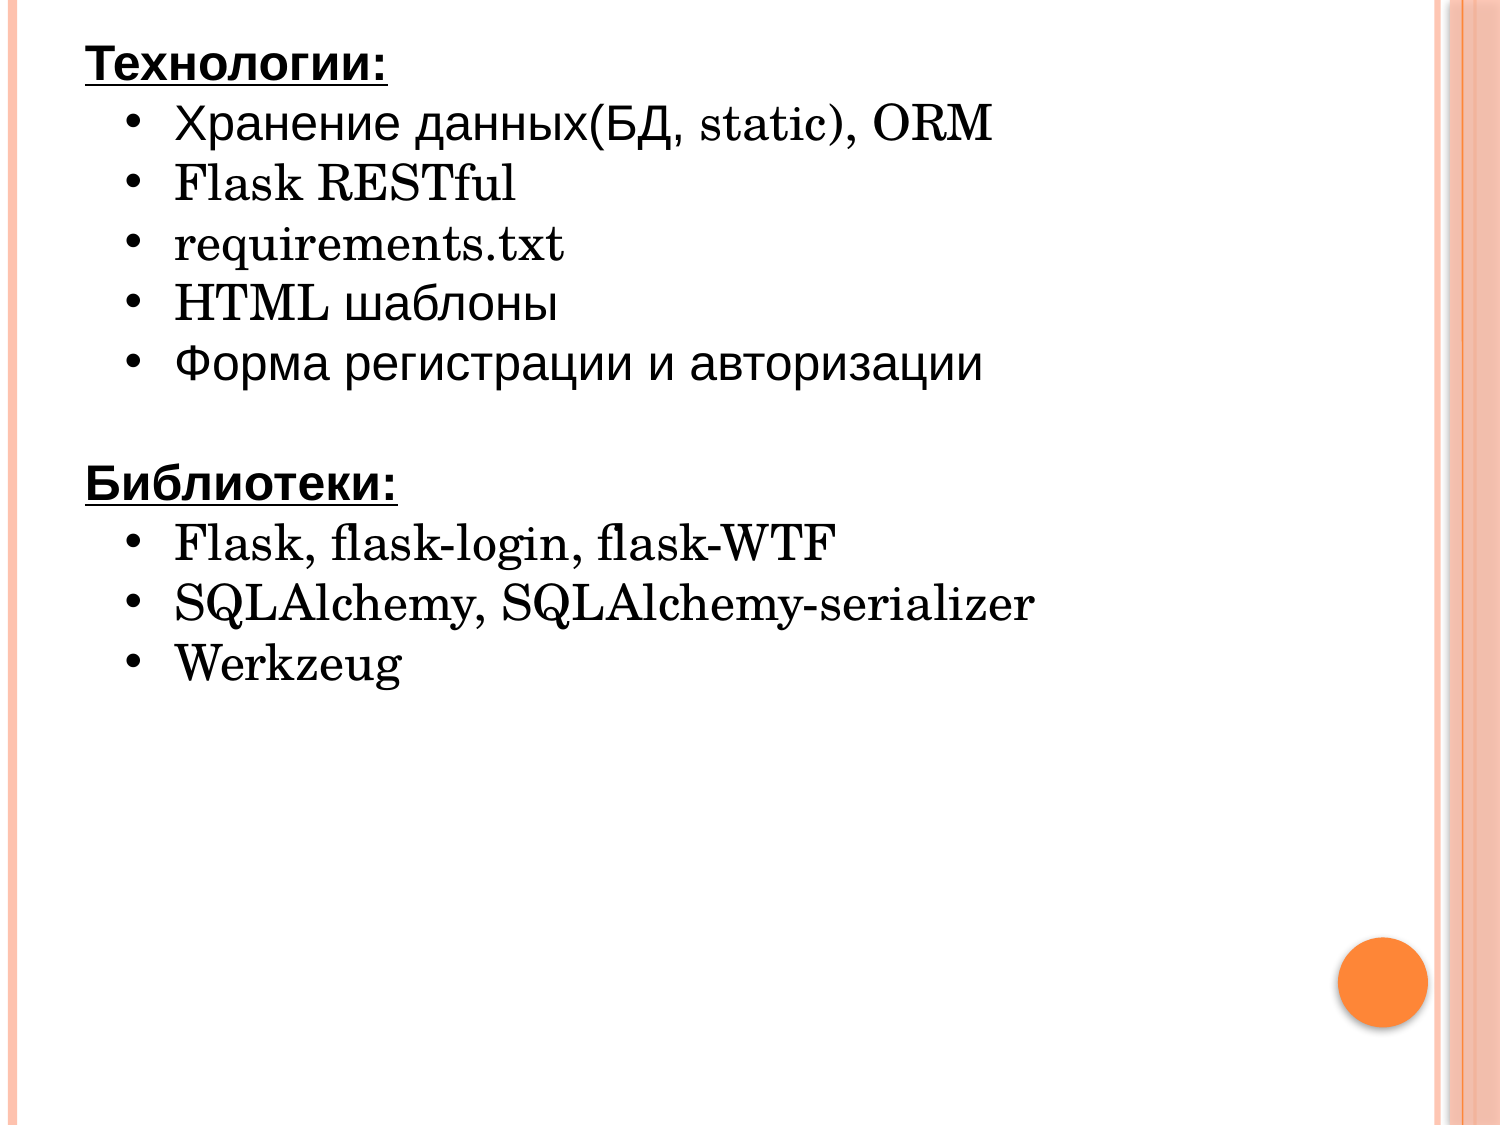

Технологии:
 Хранение данных(БД, static), ORM
 Flask RESTful
 requirements.txt
 HTML шаблоны
 Форма регистрации и авторизации

Библиотеки:
 Flask, flask-login, flask-WTF
 SQLAlchemy, SQLAlchemy-serializer
 Werkzeug